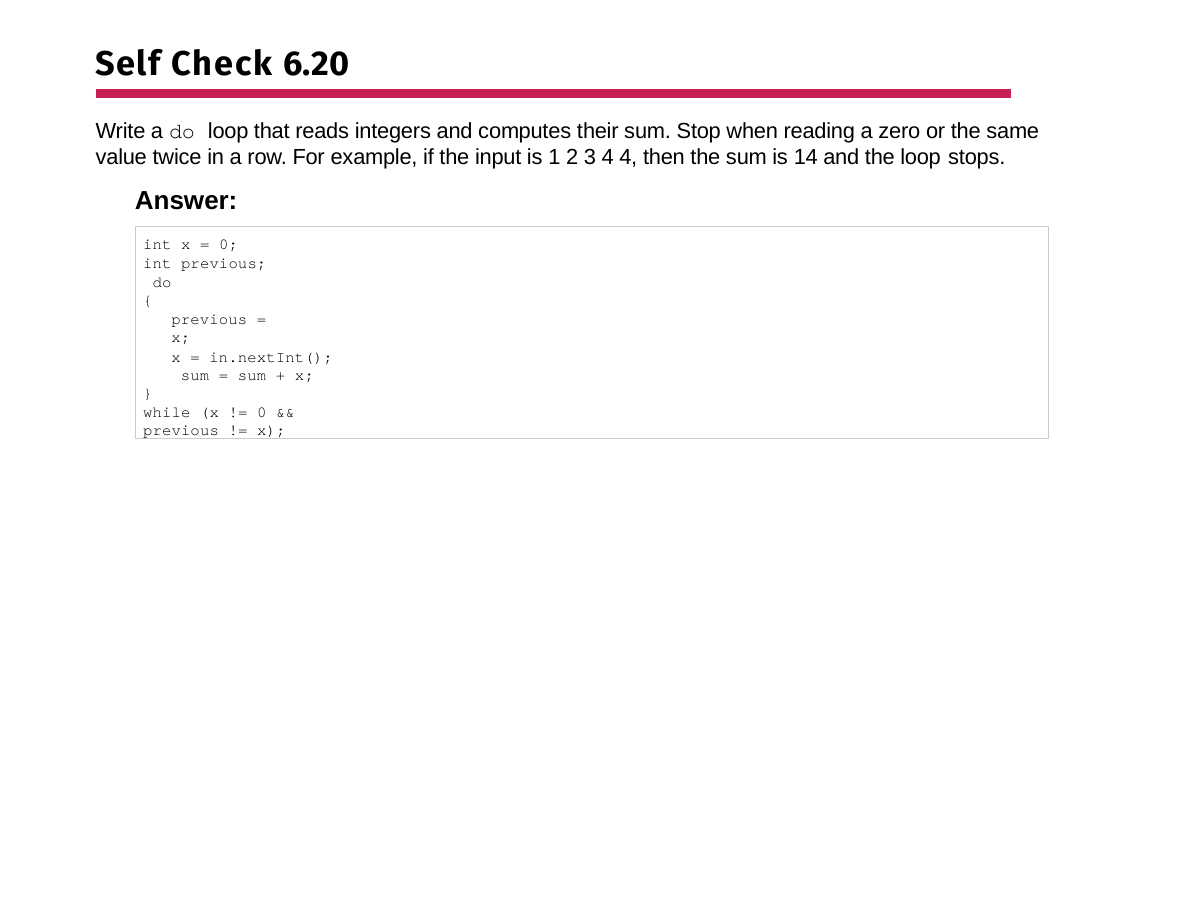

# Self Check 6.20
Write a do loop that reads integers and computes their sum. Stop when reading a zero or the same  value twice in a row. For example, if the input is 1 2 3 4 4, then the sum is 14 and the loop stops.
Answer:
int x = 0;  int previous;  do
{
previous = x;
x = in.nextInt();  sum = sum + x;
}
while (x != 0 && previous != x);